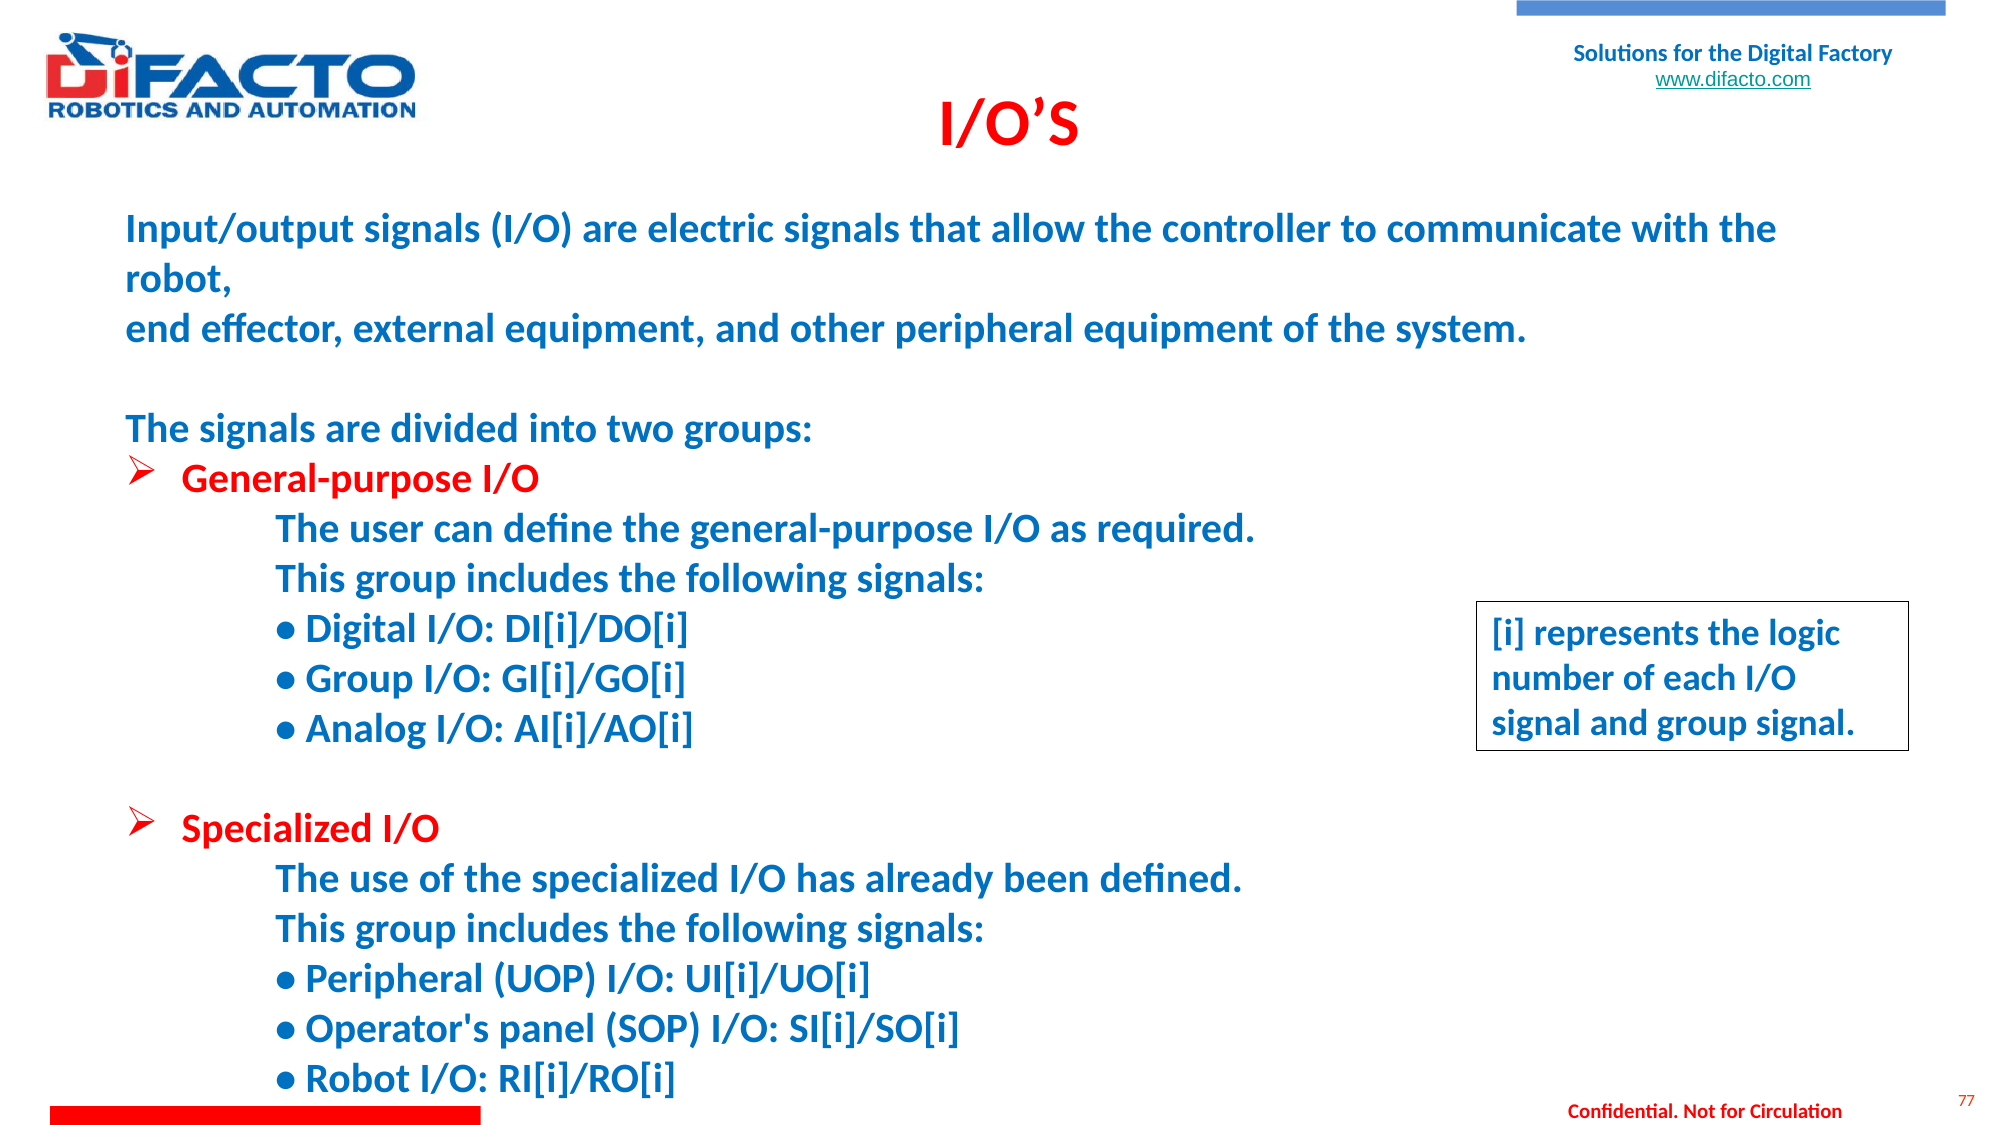

I/O’S
Input/output signals (I/O) are electric signals that allow the controller to communicate with the robot,
end effector, external equipment, and other peripheral equipment of the system.

The signals are divided into two groups:
General-purpose I/O
	The user can define the general-purpose I/O as required.
	This group includes the following signals:
	• Digital I/O: DI[i]/DO[i]
	• Group I/O: GI[i]/GO[i]
	• Analog I/O: AI[i]/AO[i]

Specialized I/O
	The use of the specialized I/O has already been defined.
	This group includes the following signals:
	• Peripheral (UOP) I/O: UI[i]/UO[i]
	• Operator's panel (SOP) I/O: SI[i]/SO[i]
	• Robot I/O: RI[i]/RO[i]
[i] represents the logic number of each I/O signal and group signal.